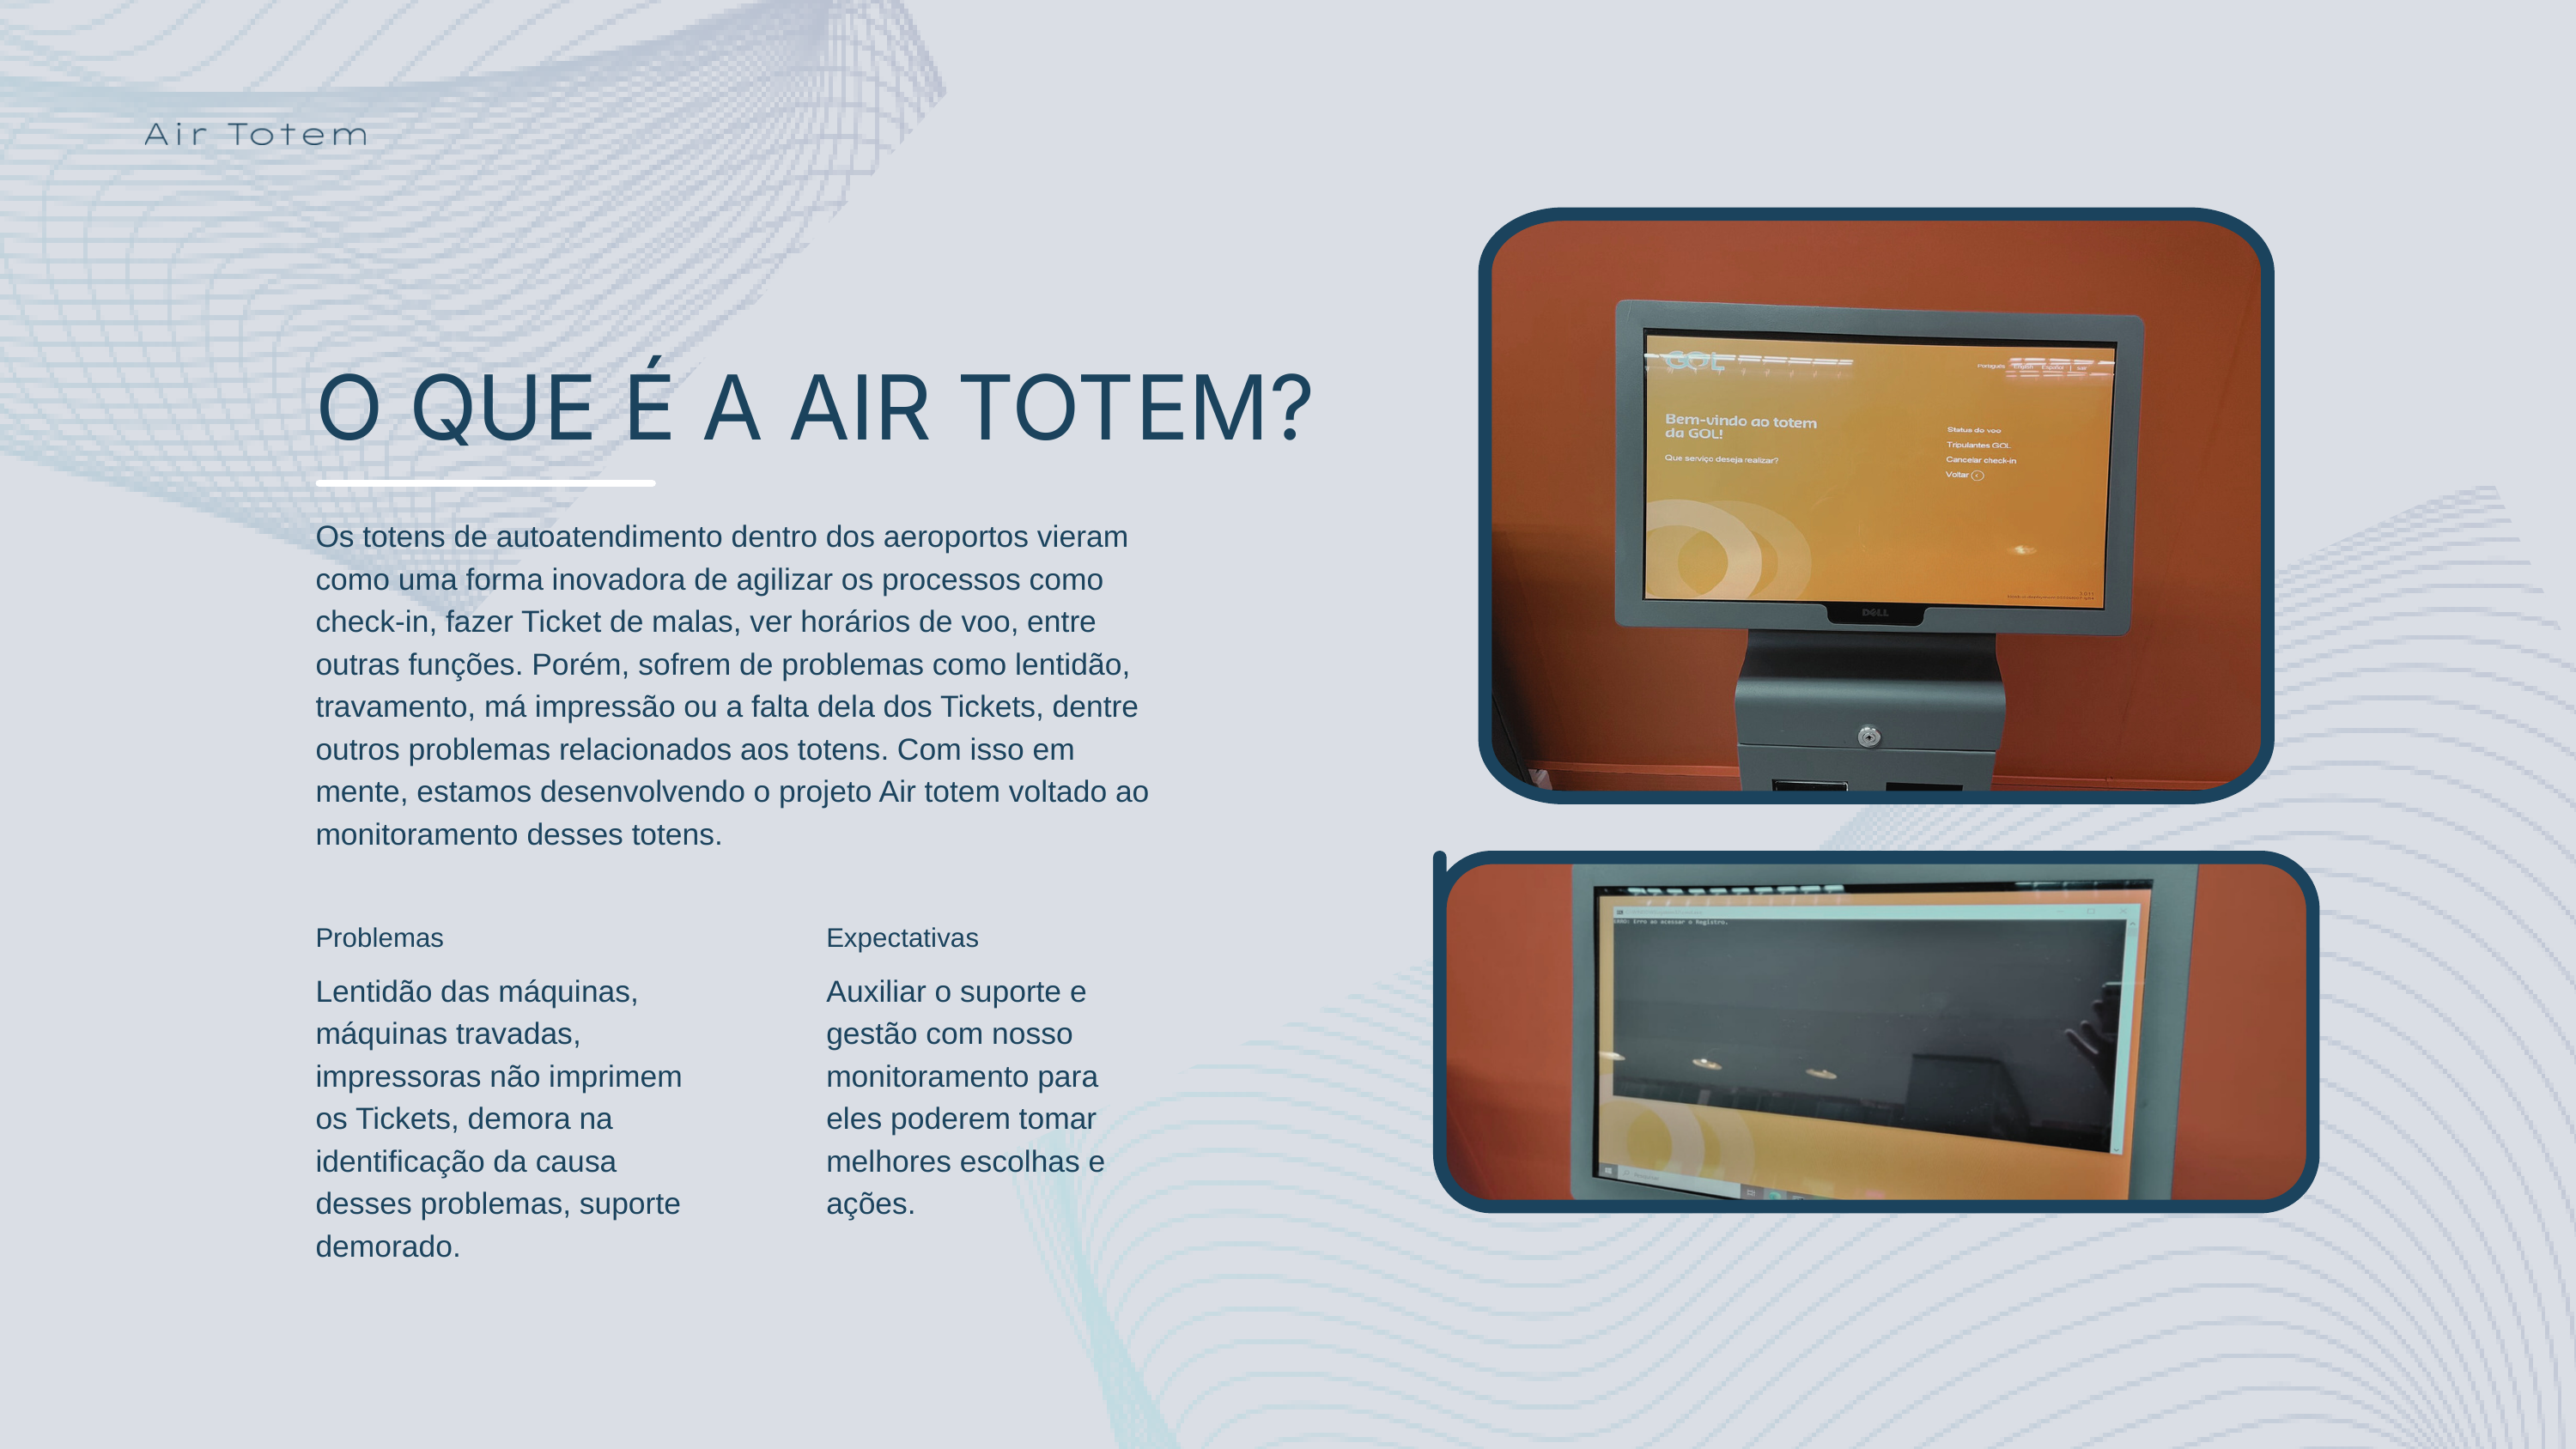

O QUE É A AIR TOTEM?

Os totens de autoatendimento dentro dos aeroportos vieram como uma forma inovadora de agilizar os processos como check-in, fazer Ticket de malas, ver horários de voo, entre outras funções. Porém, sofrem de problemas como lentidão, travamento, má impressão ou a falta dela dos Tickets, dentre outros problemas relacionados aos totens. Com isso em mente, estamos desenvolvendo o projeto Air totem voltado ao monitoramento desses totens.

Problemas
Expectativas
Lentidão das máquinas, máquinas travadas, impressoras não imprimem os Tickets, demora na identificação da causa desses problemas, suporte demorado.
Auxiliar o suporte e gestão com nosso monitoramento para eles poderem tomar melhores escolhas e ações.